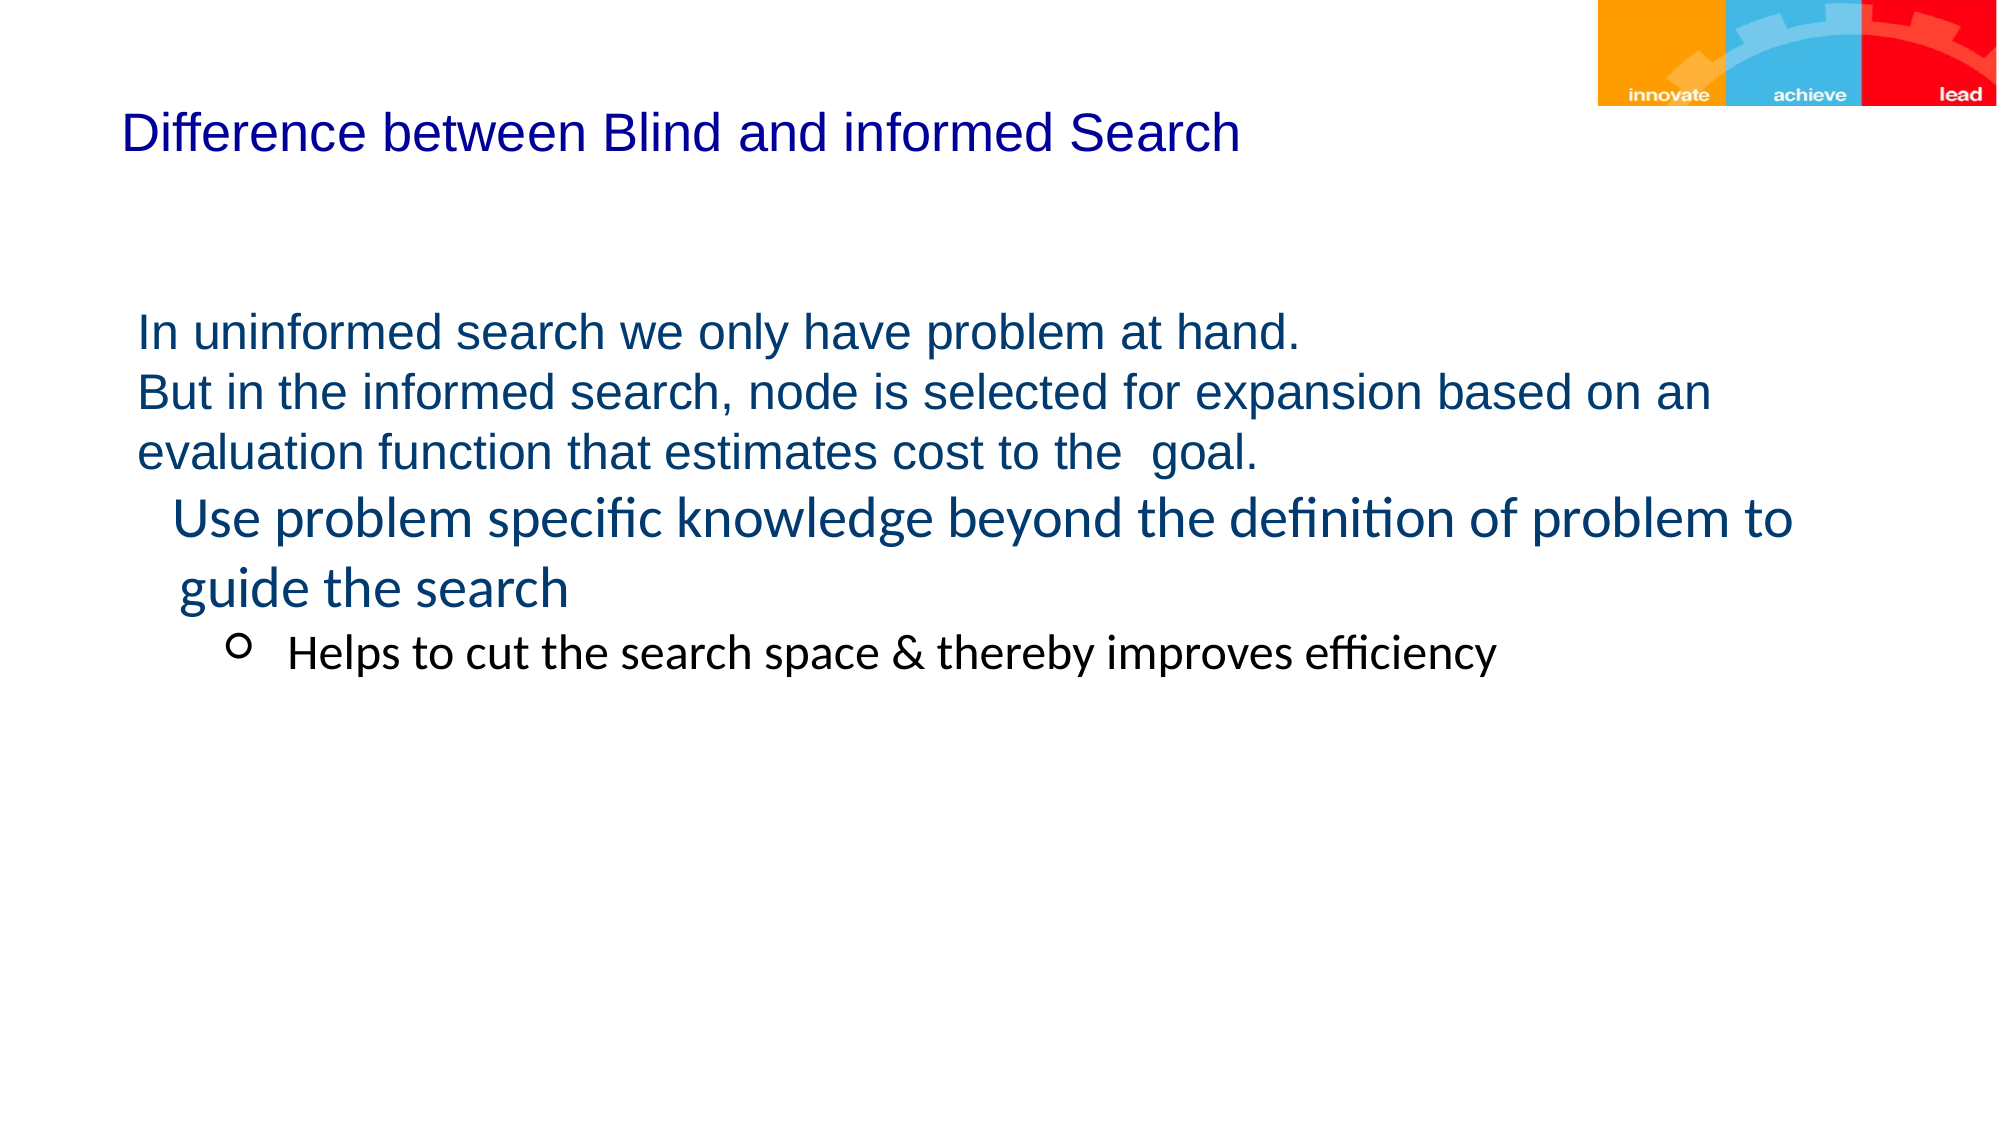

# Difference between Blind and informed Search
In uninformed search we only have problem at hand.
But in the informed search, node is selected for expansion based on an evaluation function that estimates cost to the  goal.
  Use problem specific knowledge beyond the definition of problem to
   guide the search
Helps to cut the search space & thereby improves efficiency